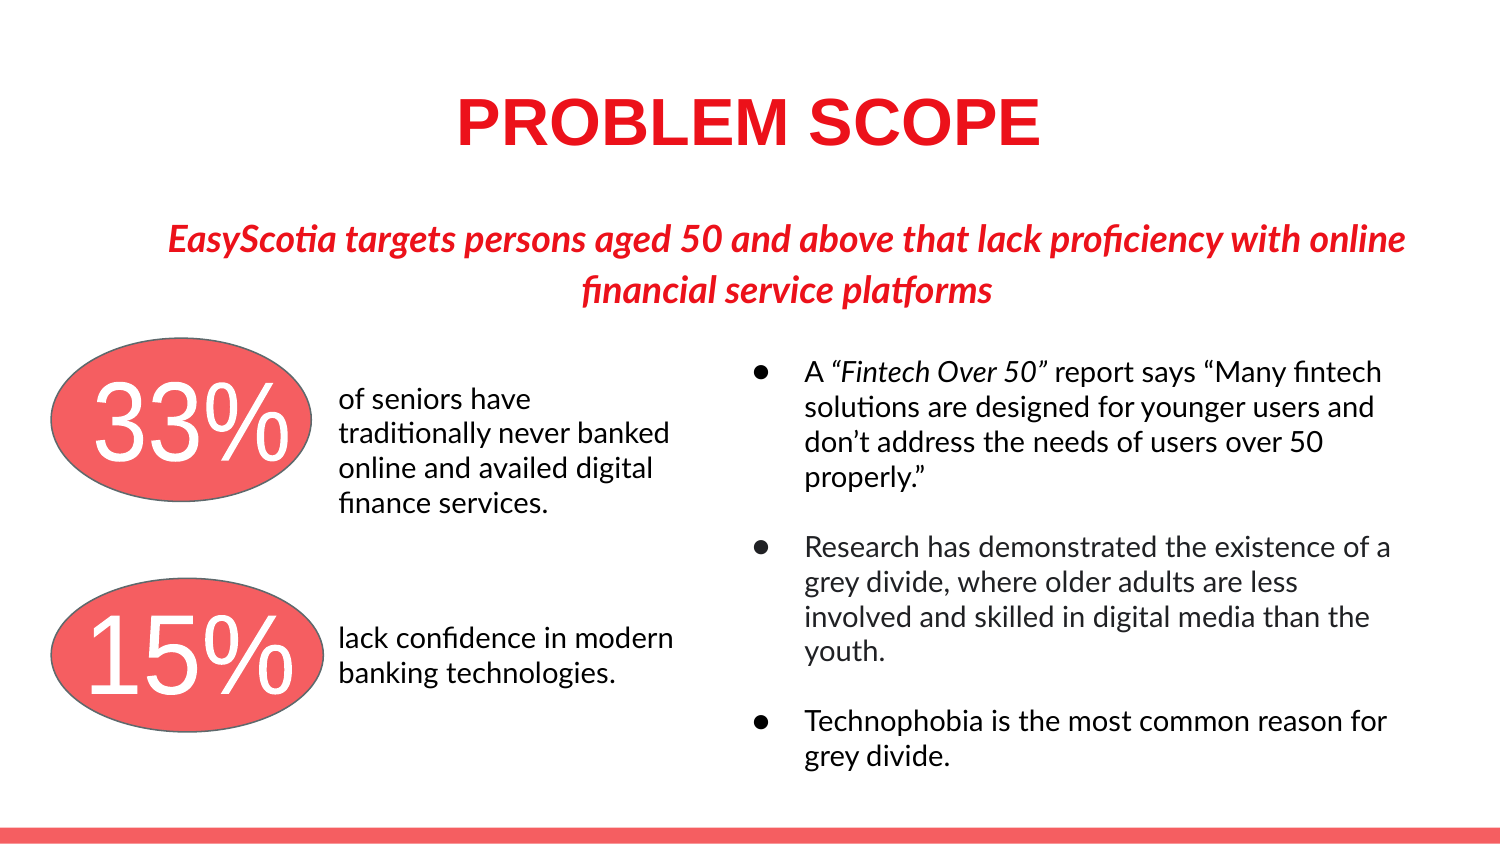

# PROBLEM SCOPE
EasyScotia targets persons aged 50 and above that lack proficiency with online financial service platforms

A “Fintech Over 50” report says “Many fintech solutions are designed for younger users and don’t address the needs of users over 50 properly.”

Research has demonstrated the existence of a grey divide, where older adults are less involved and skilled in digital media than the youth.

Technophobia is the most common reason for grey divide.
of seniors have traditionally never banked online and availed digital finance services.
33%

lack confidence in modern banking technologies.
15%